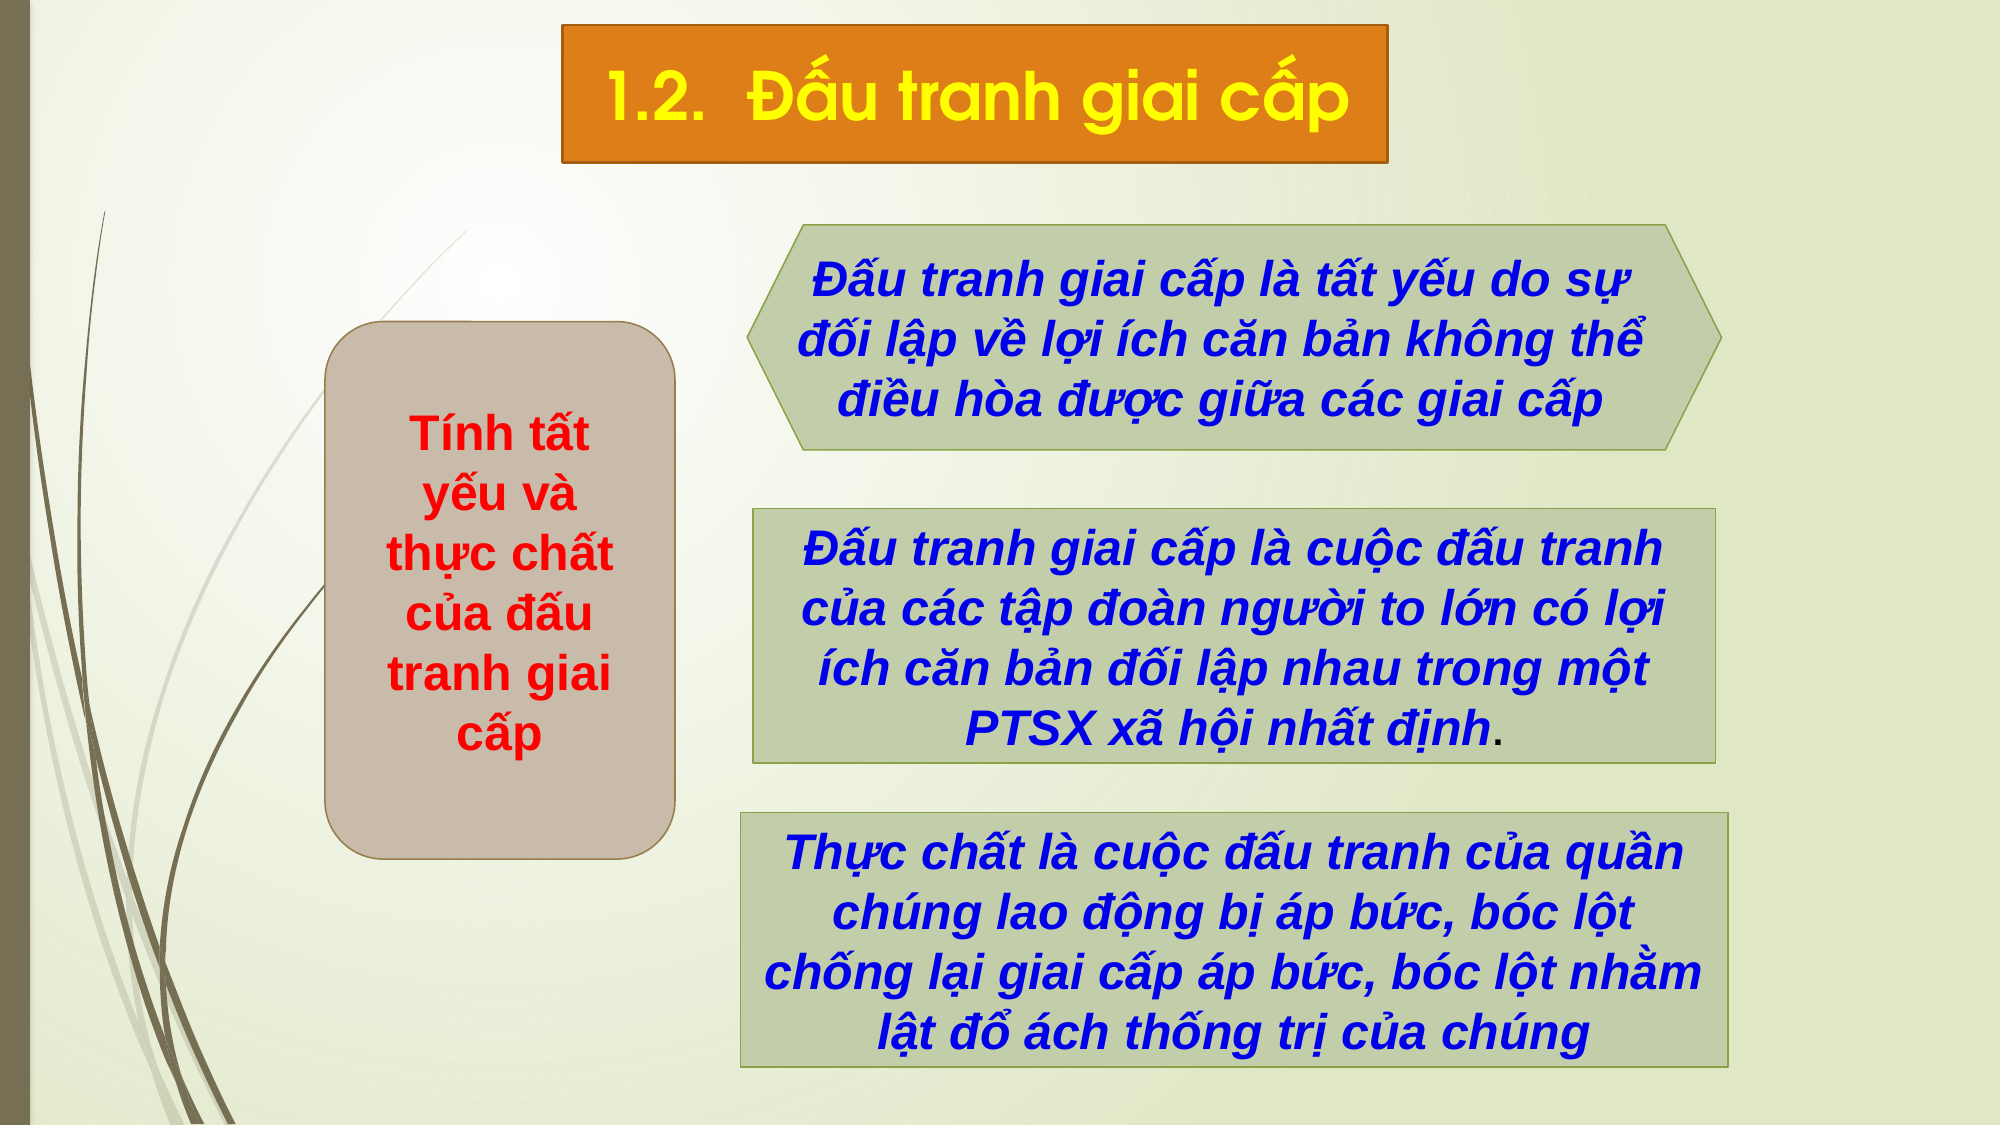

1.2.  Đấu tranh giai cấp

Đấu tranh giai cấp là tất yếu do sự đối lập về lợi ích căn bản không thể điều hòa được giữa các giai cấp

Tính tất yếu và thực chất của đấu tranh giai cấp
Đấu tranh giai cấp là cuộc đấu tranh của các tập đoàn người to lớn có lợi ích căn bản đối lập nhau trong một PTSX xã hội nhất định.
Thực chất là cuộc đấu tranh của quần chúng lao động bị áp bức, bóc lột chống lại giai cấp áp bức, bóc lột nhằm lật đổ ách thống trị của chúng